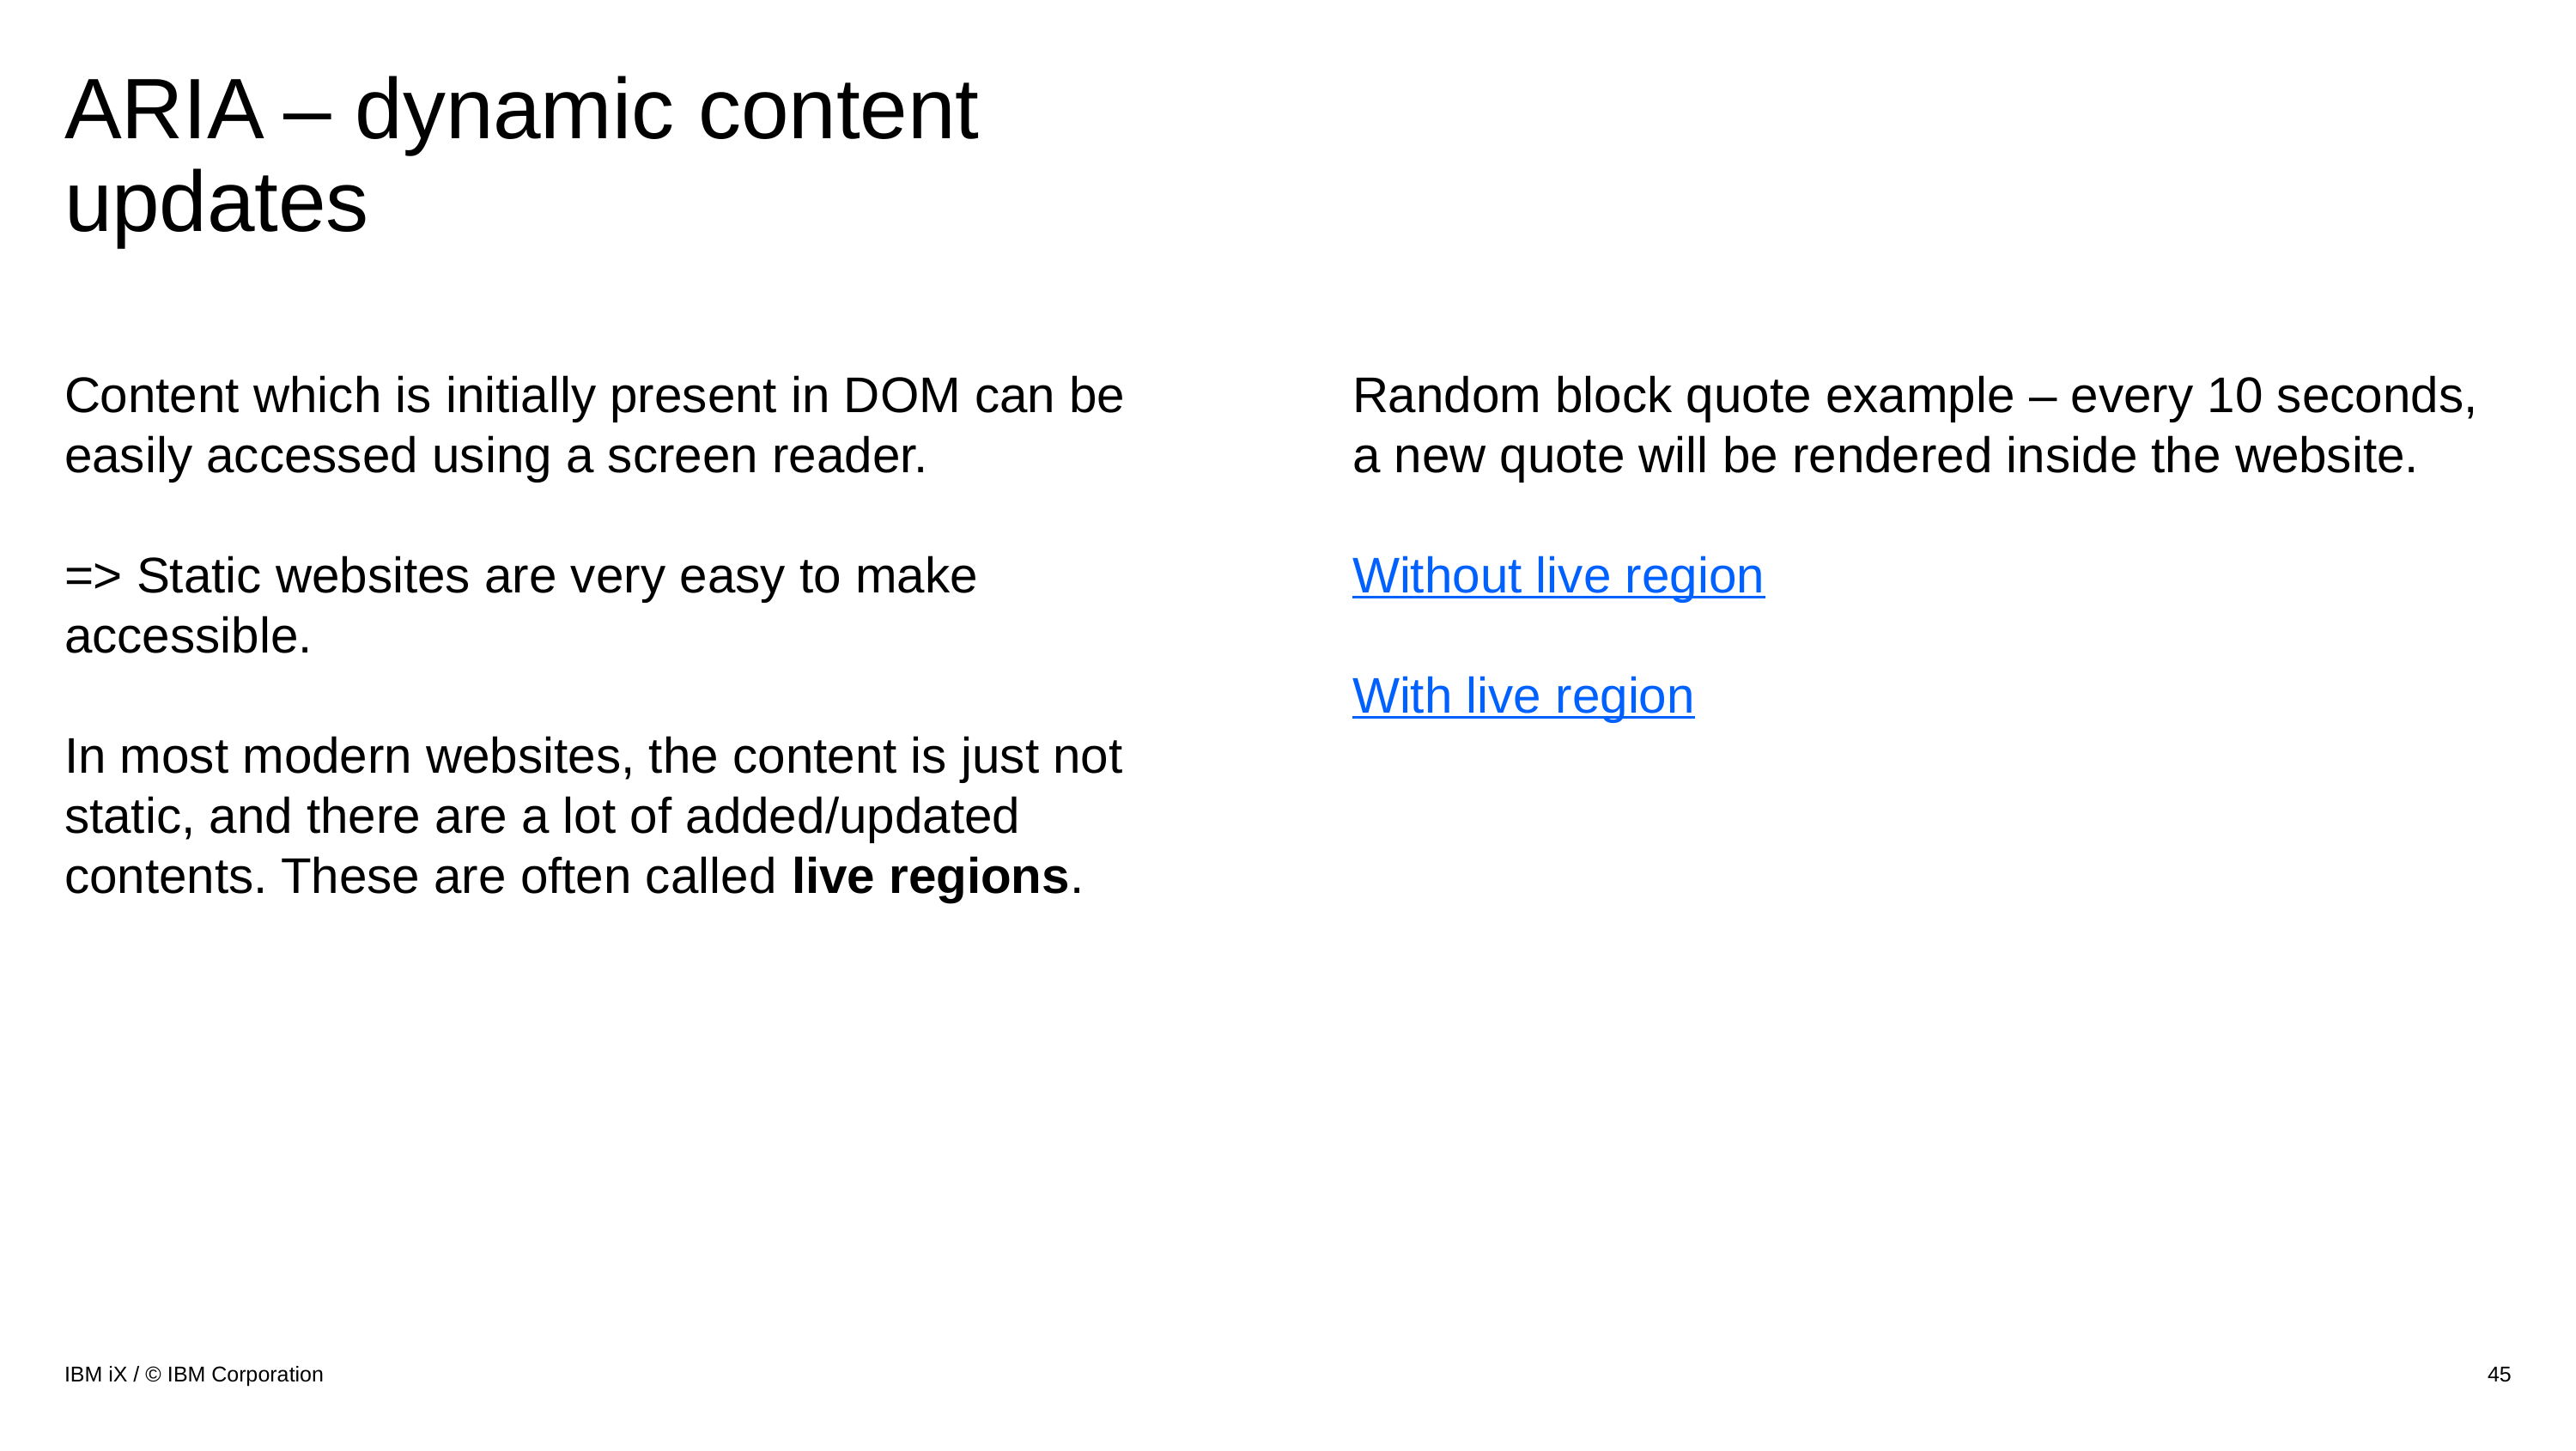

# ARIA – dynamic content updates
Content which is initially present in DOM can be easily accessed using a screen reader.

=> Static websites are very easy to make accessible.
In most modern websites, the content is just not static, and there are a lot of added/updated contents. These are often called live regions.
Random block quote example – every 10 seconds, a new quote will be rendered inside the website.

Without live region

With live region
IBM iX / © IBM Corporation
45